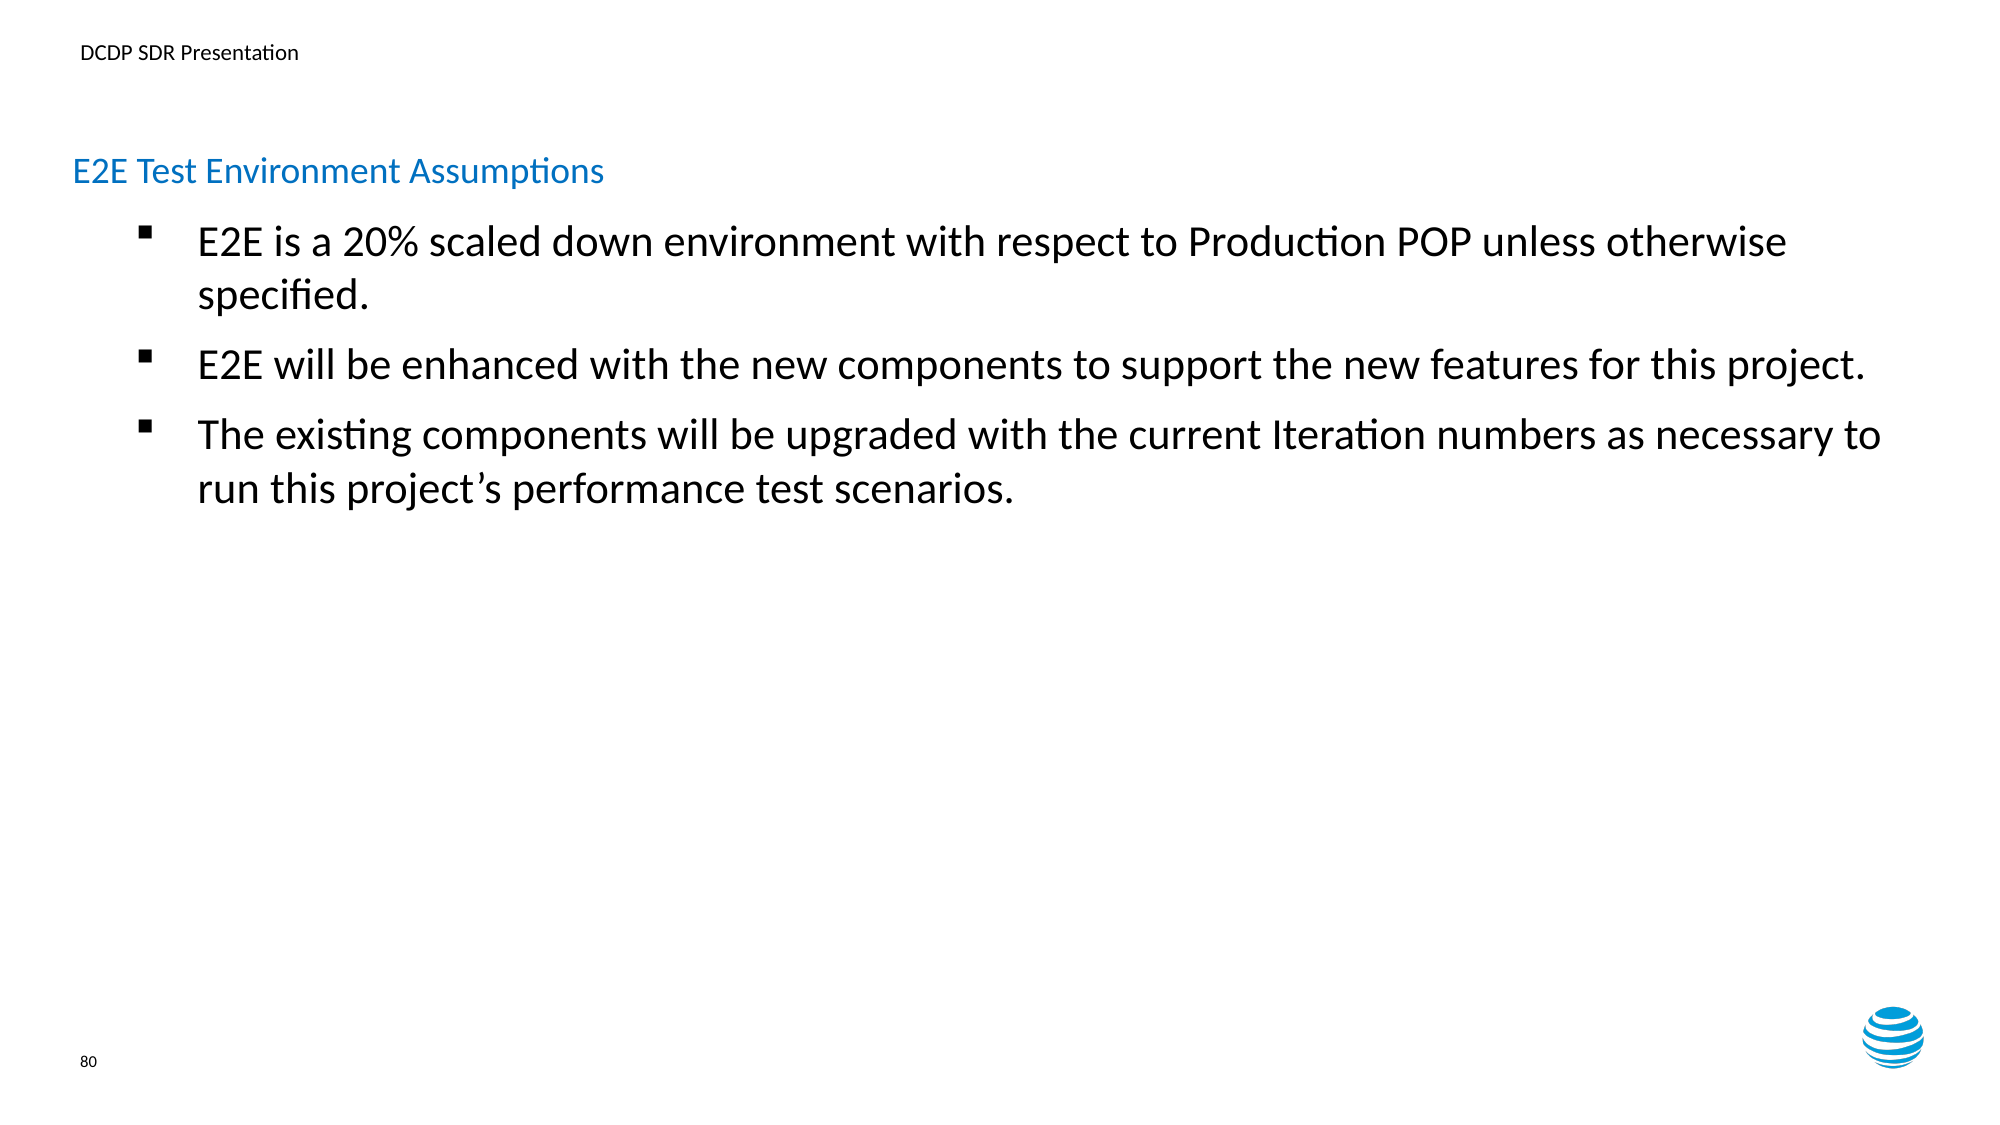

E2E Test Environment Assumptions
E2E is a 20% scaled down environment with respect to Production POP unless otherwise specified.
E2E will be enhanced with the new components to support the new features for this project.
The existing components will be upgraded with the current Iteration numbers as necessary to run this project’s performance test scenarios.

80